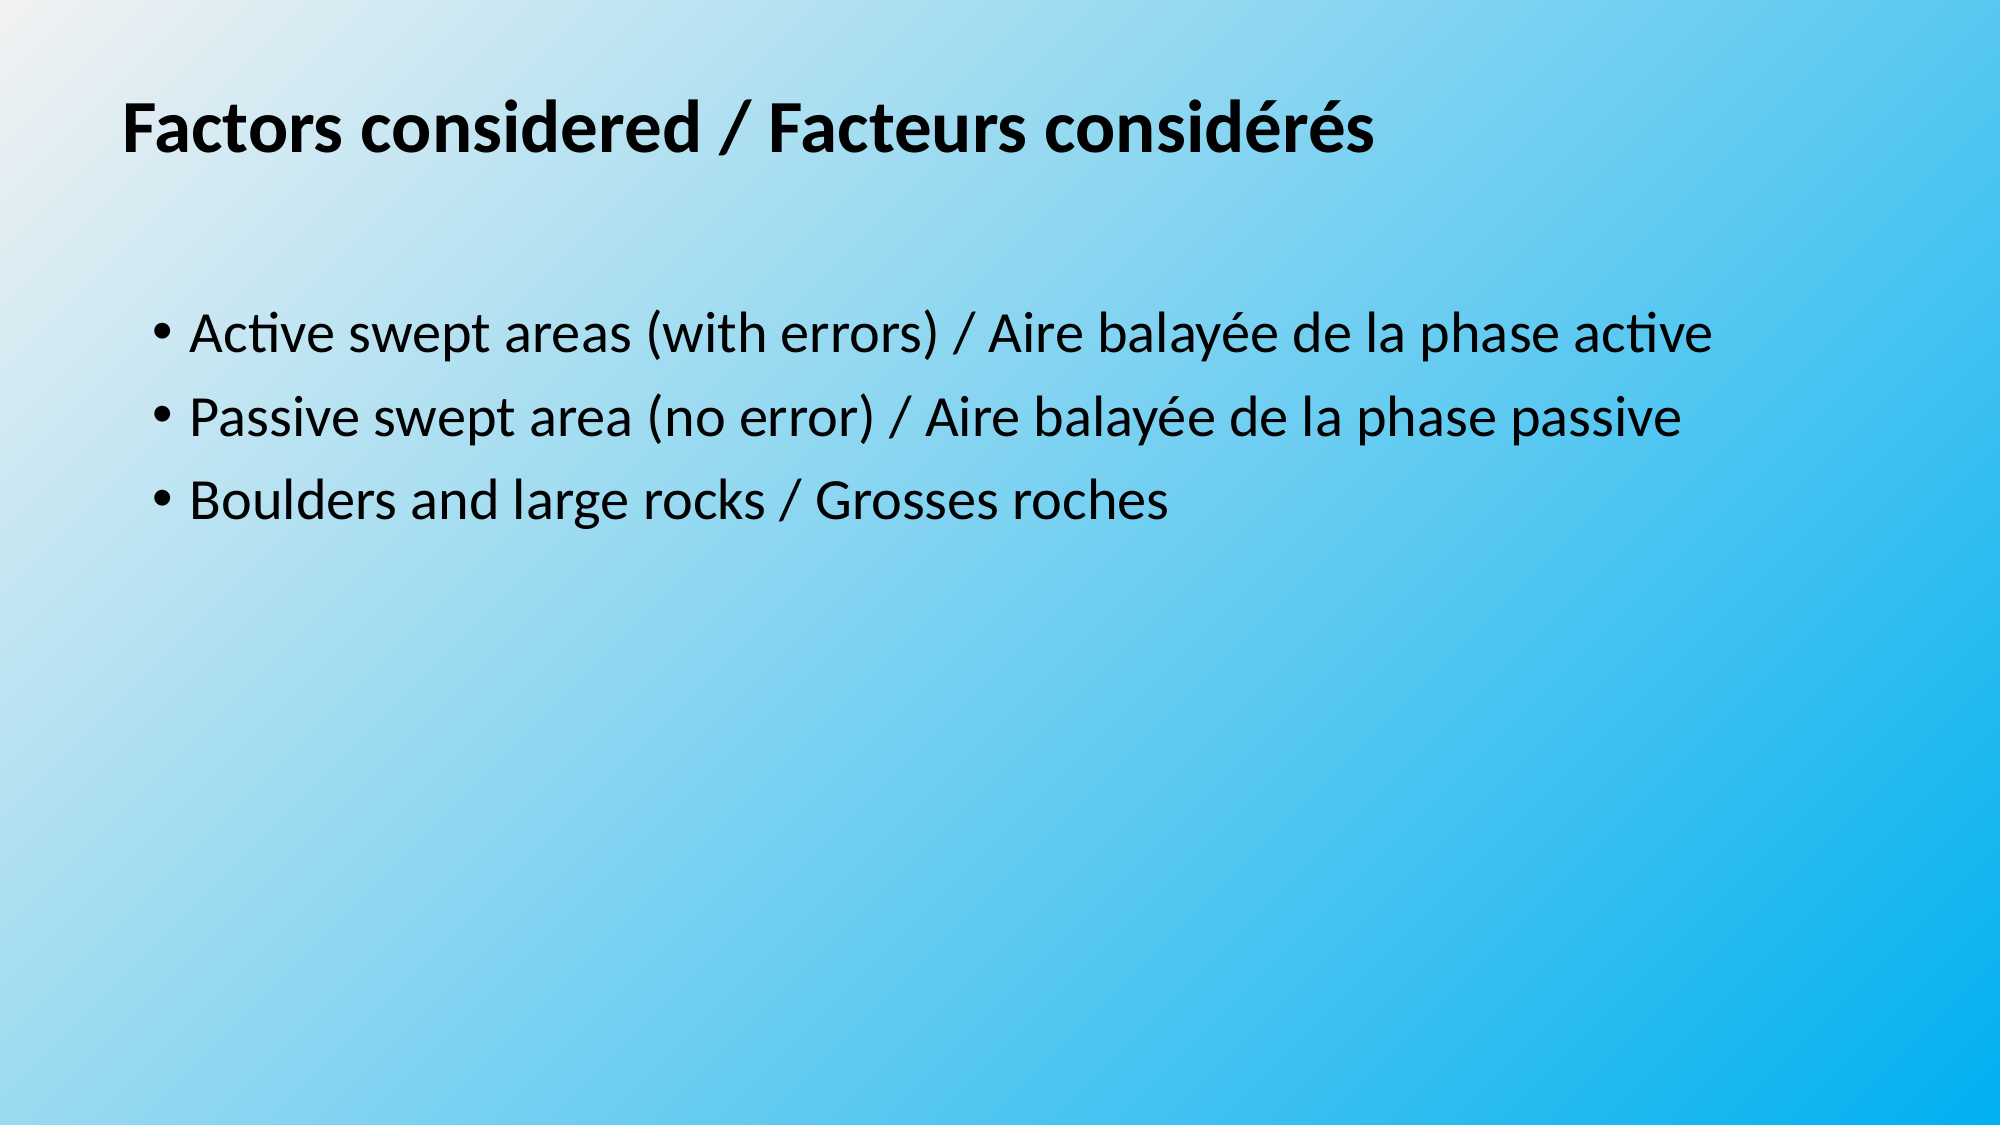

# Factors considered / Facteurs considérés
Active swept areas (with errors) / Aire balayée de la phase active
Passive swept area (no error) / Aire balayée de la phase passive
Boulders and large rocks / Grosses roches